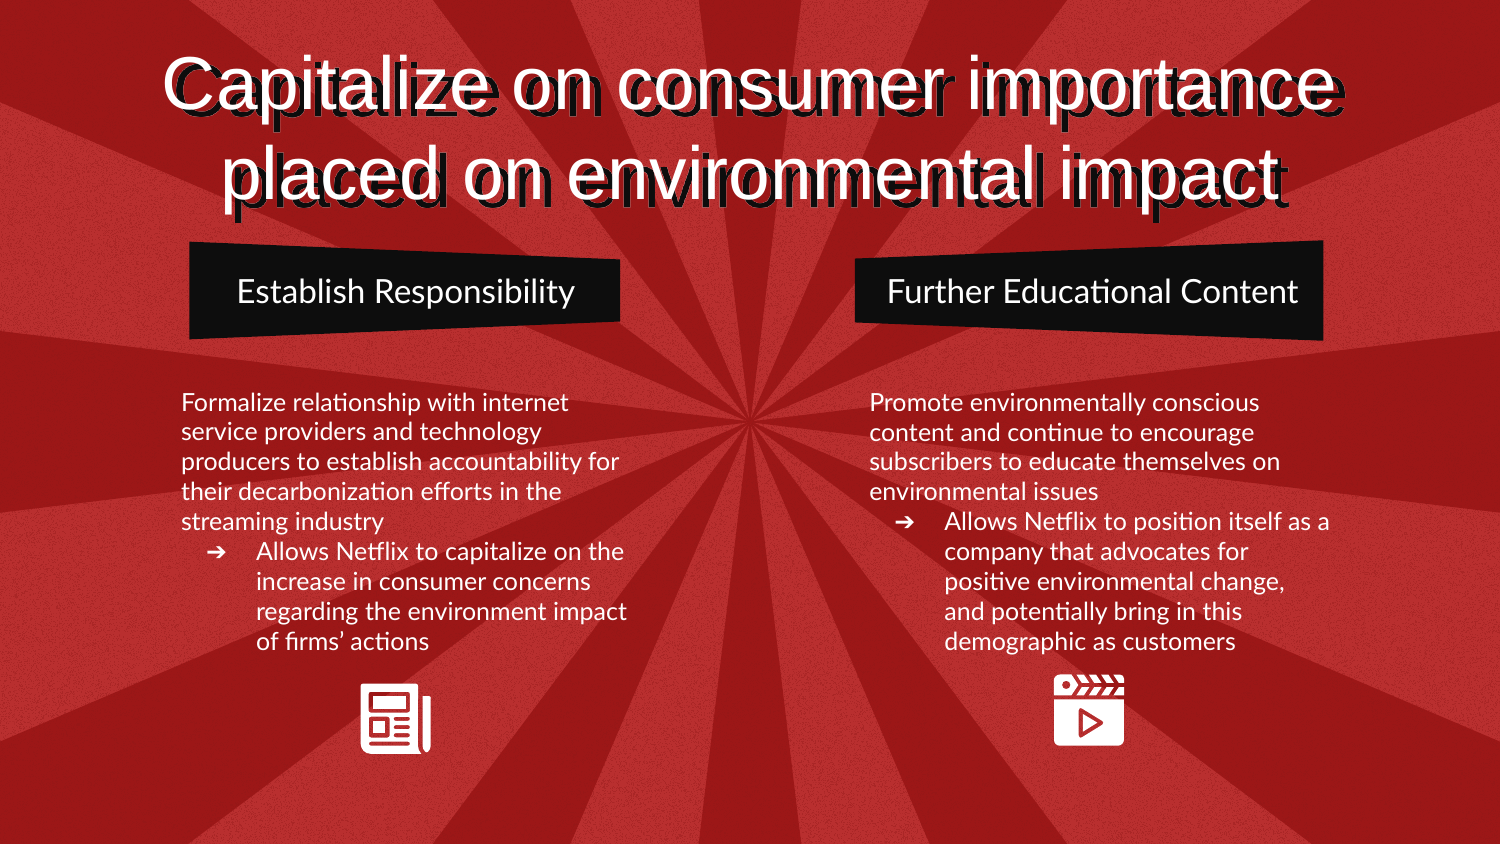

# Capitalize on consumer importance placed on environmental impact
Further Educational Content
Establish Responsibility
Formalize relationship with internet service providers and technology producers to establish accountability for their decarbonization efforts in the streaming industry
Allows Netflix to capitalize on the increase in consumer concerns regarding the environment impact of firms’ actions

Promote environmentally conscious content and continue to encourage subscribers to educate themselves on environmental issues
Allows Netflix to position itself as a company that advocates for positive environmental change, and potentially bring in this demographic as customers